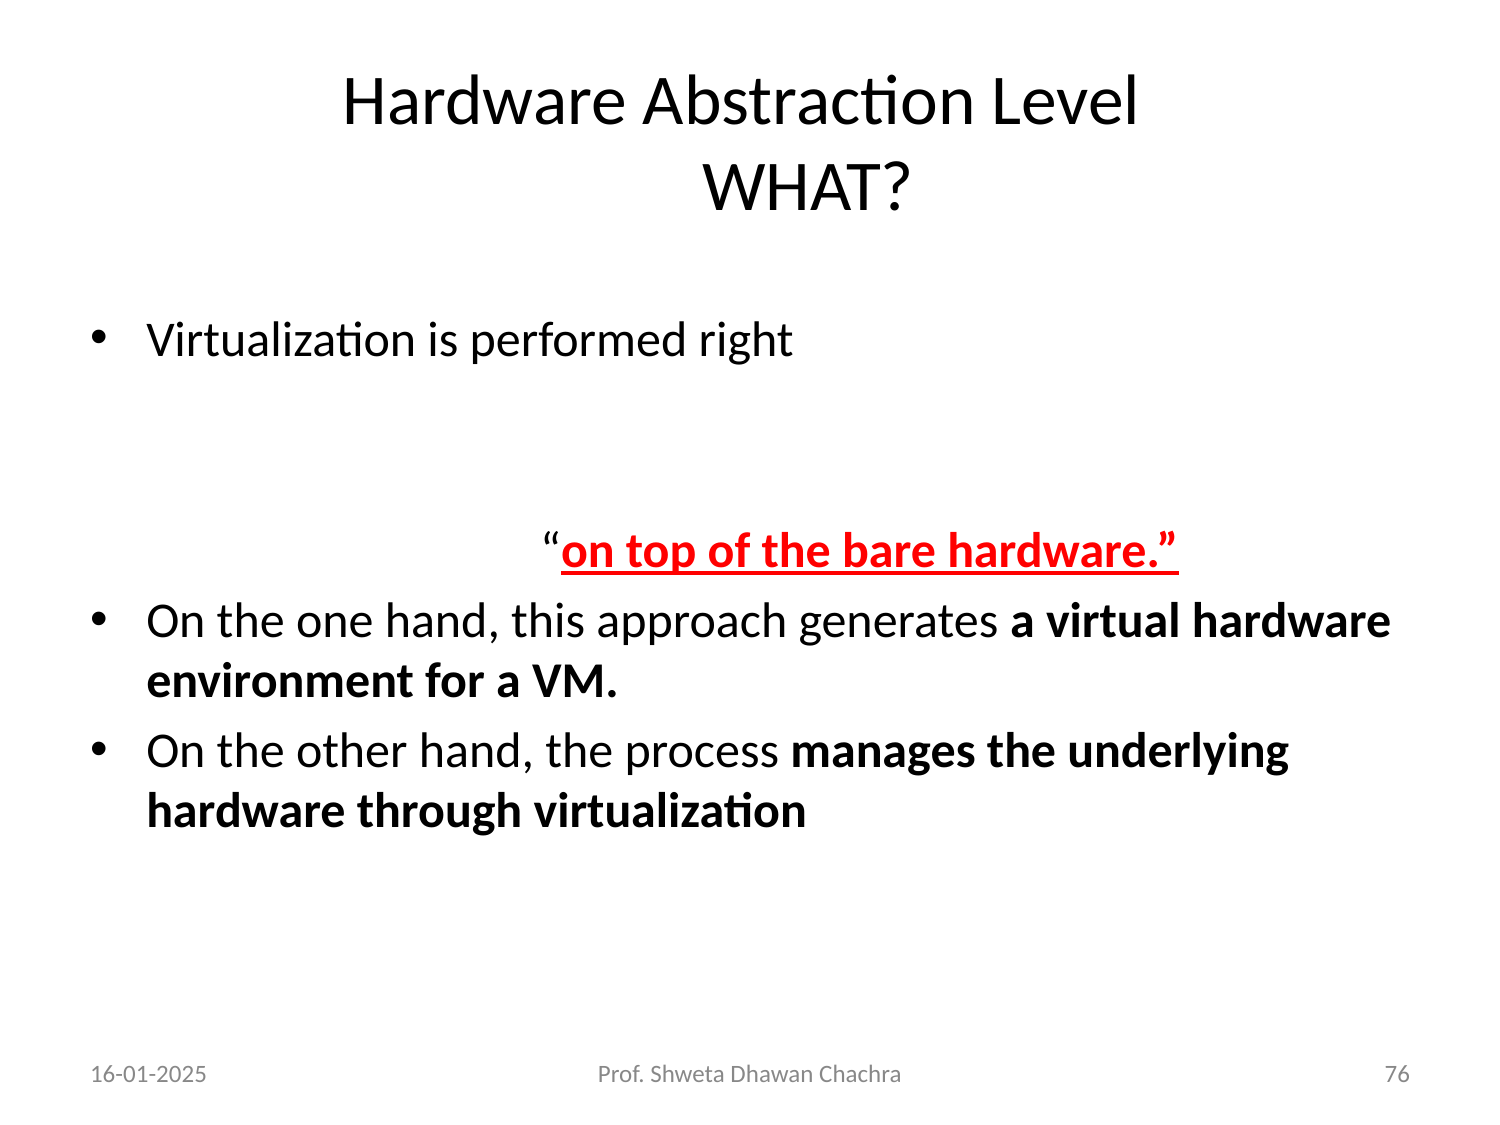

# Hardware Abstraction Level WHAT?
Virtualization is performed right

			“on top of the bare hardware.”
On the one hand, this approach generates a virtual hardware environment for a VM.
On the other hand, the process manages the underlying hardware through virtualization
16-01-2025
Prof. Shweta Dhawan Chachra
76